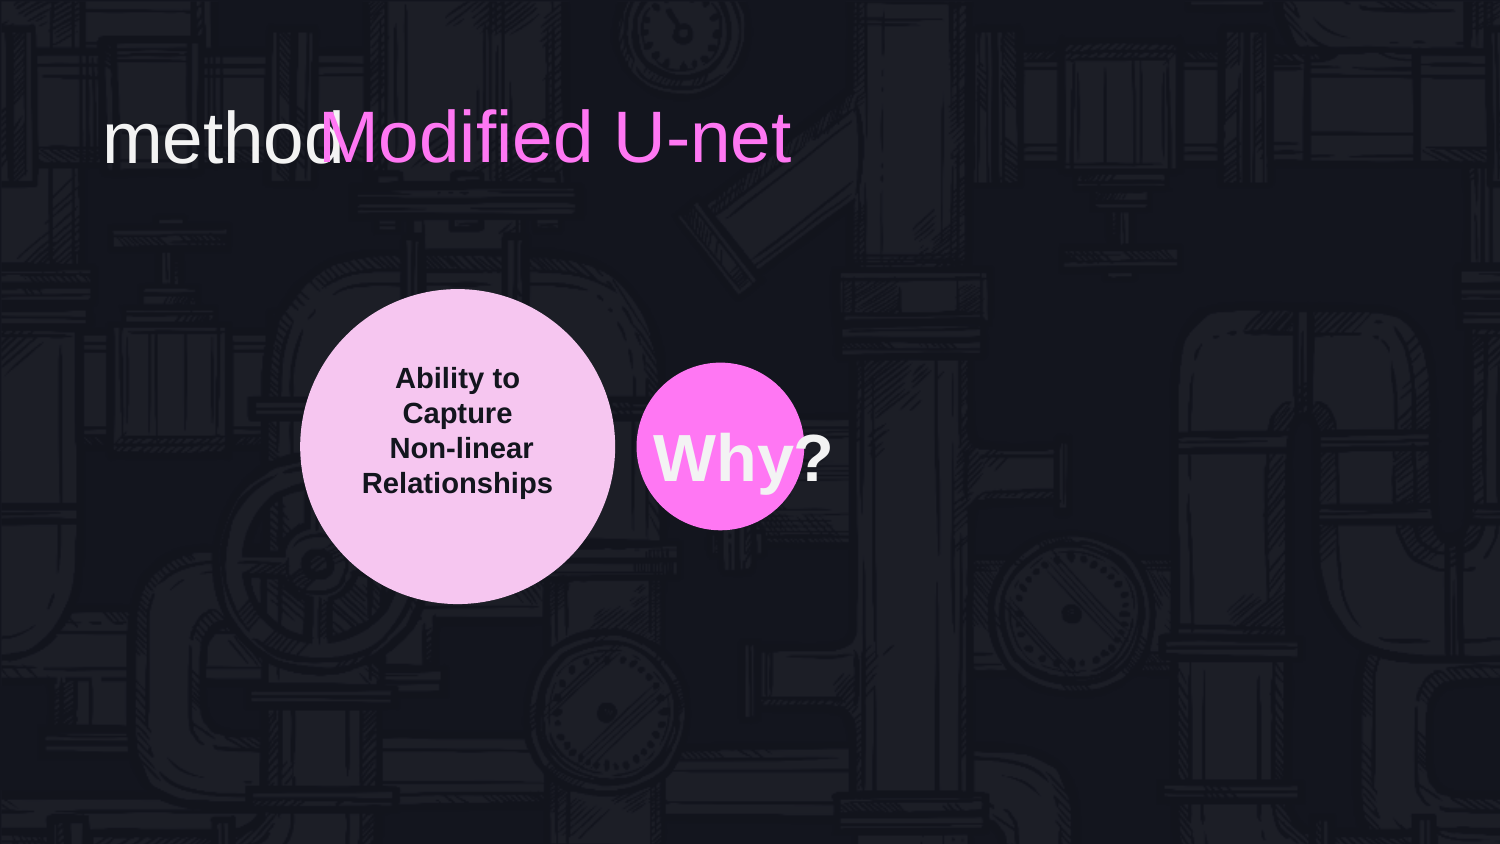

Modified U-net
# method
Ability to Capture
 Non-linear Relationships

Simplicity and Adaptability

Why?